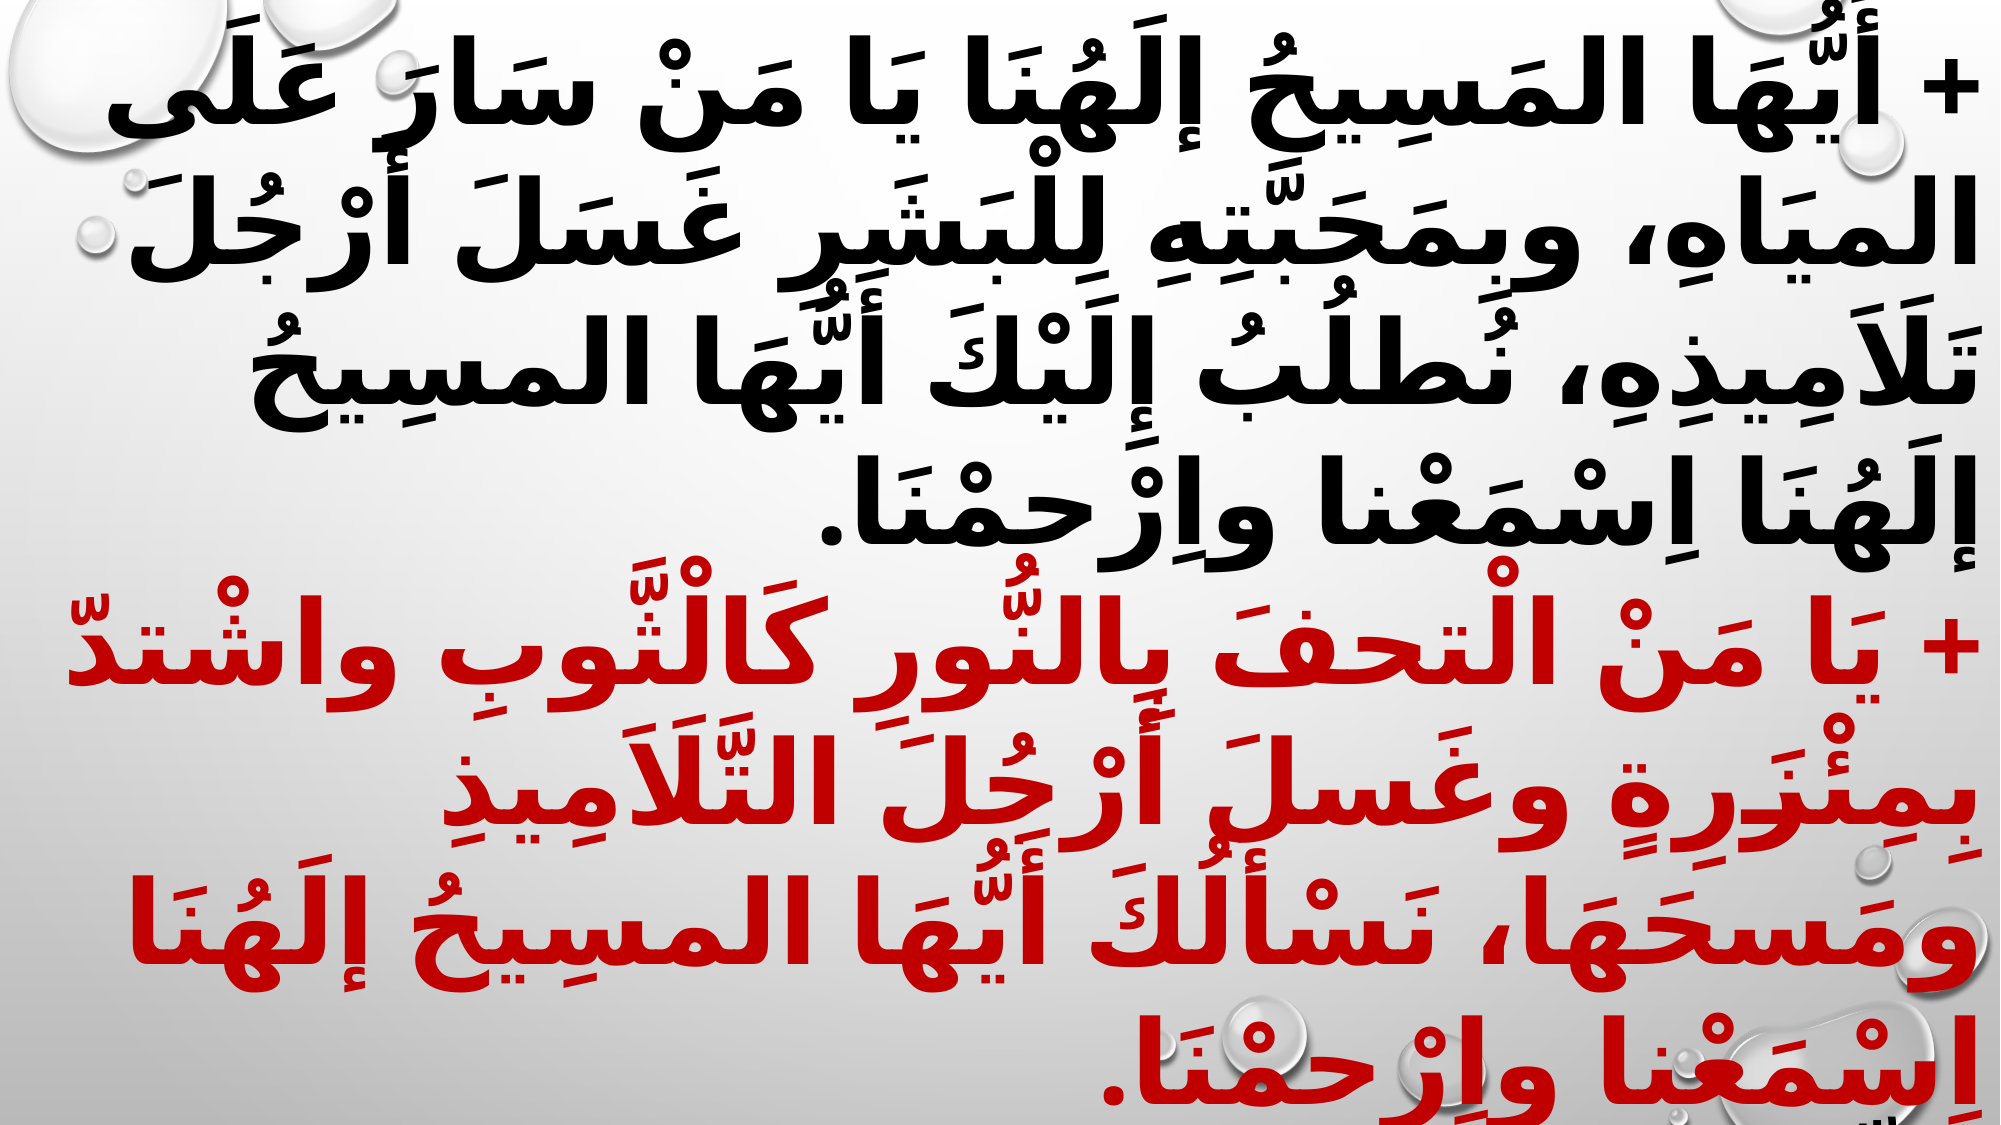

+ أَيُّهَا المَسِيحُ إلَهُنَا يَا مَنْ سَارَ عَلَى الميَاهِ، وبِمَحَبَّتِهِ لِلْبَشَرِ غَسَلَ أَرْجُلَ تَلَاَمِيذِهِ، نُطلُبُ إِلَيْكَ أَيُّهَا المسِيحُ إلَهُنَا اِسْمَعْنا واِرْحمْنَا.
+ يَا مَنْ الْتحفَ بِالنُّورِ كَالْثَّوبِ واشْتدّ بِمِئْزَرِةٍ وغَسلَ أَرْجُلَ التَّلَاَمِيذِ ومَسحَهَا، نَسْأَلُكَ أَيُّهَا المسِيحُ إلَهُنَا اِسْمَعْنا واِرْحمْنَا.
+ الَلّهُمَّ ارْحمْنَا جَمِيعًا كَعَظِيمِ رَحْمَتِكَ، ونُطَلُبُ مِنْ صَلَاحِكَ أَيُّهَا الرَّبُّ إلَهُنَا أَنَّ تَسْتَجِيبَ لَنَا وترحمَنا.